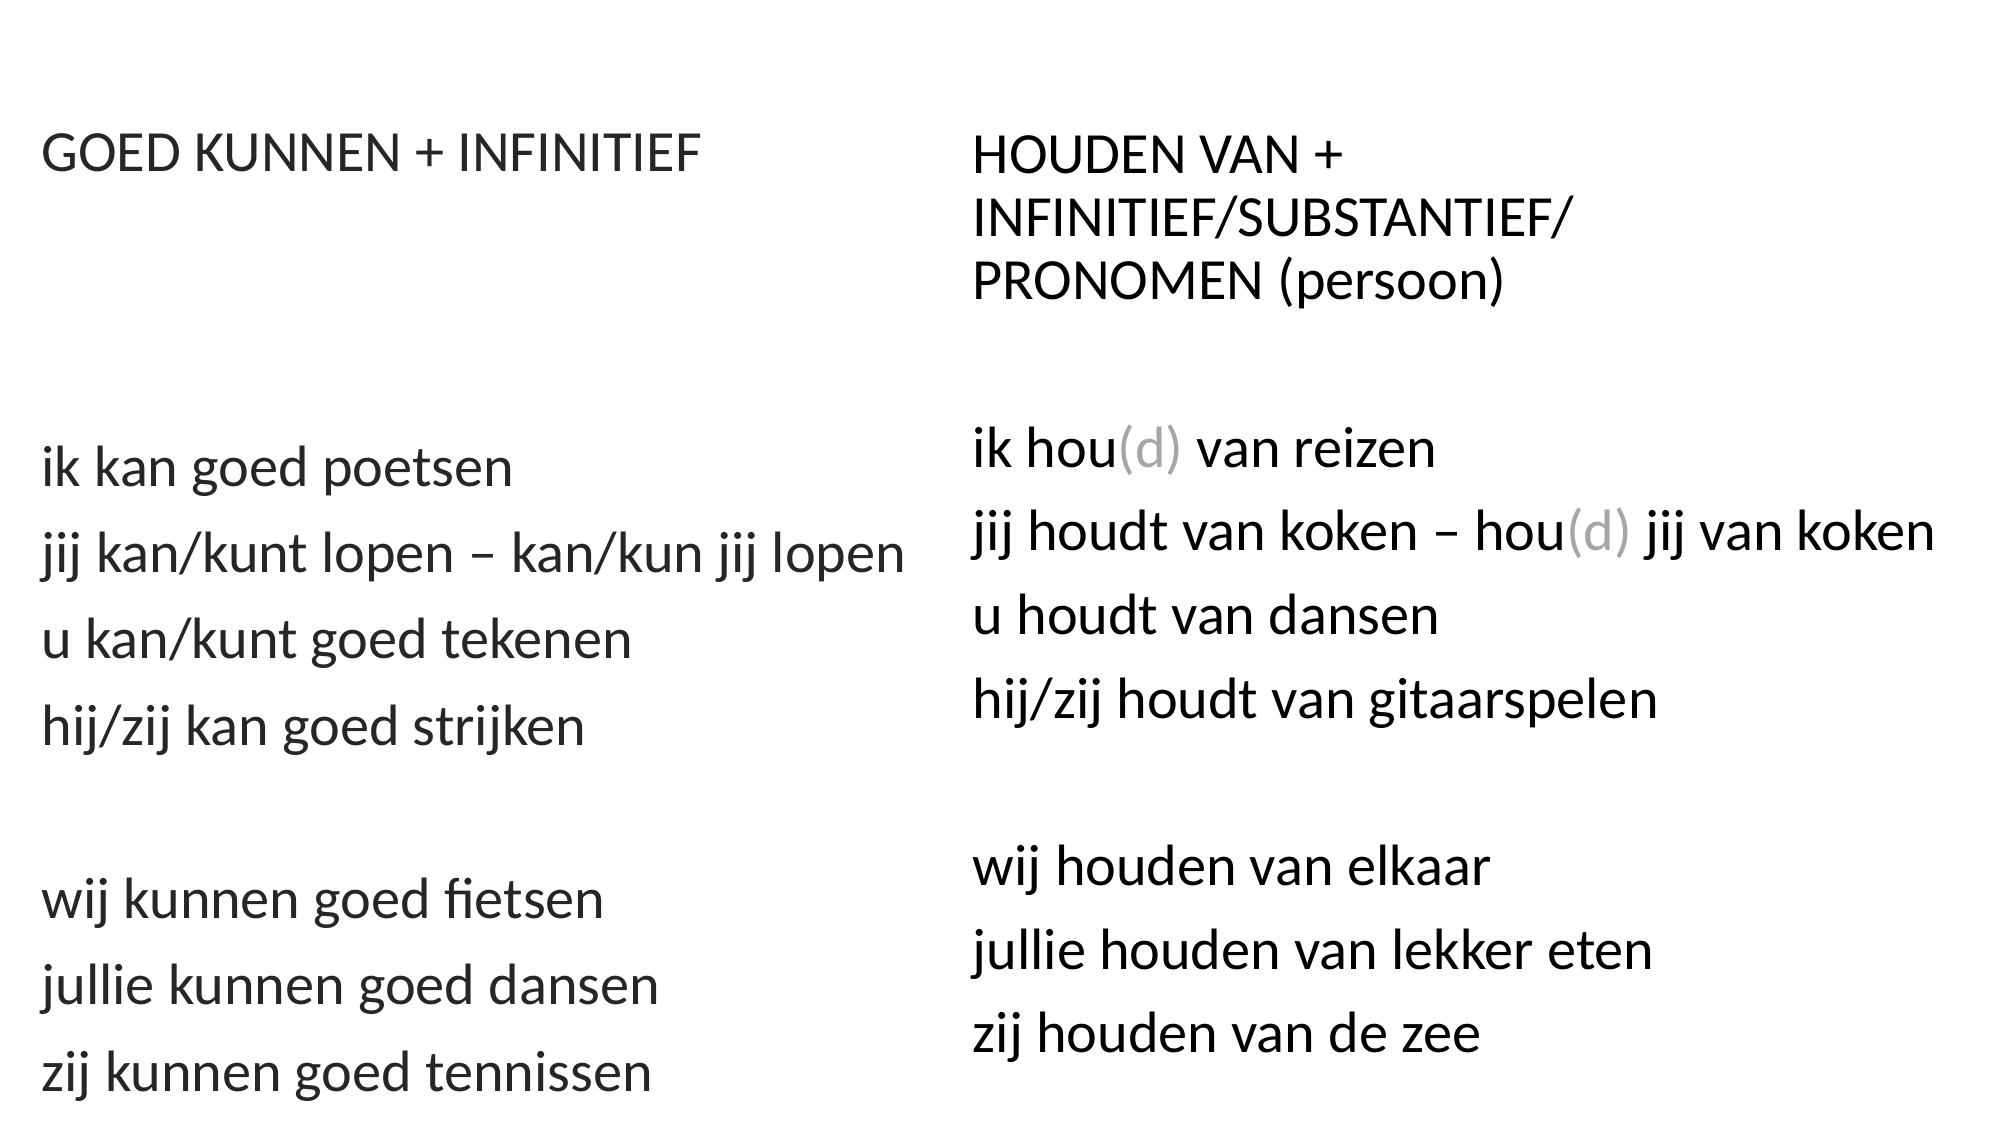

GOED KUNNEN + INFINITIEF

ik kan goed poetsen
jij kan/kunt lopen – kan/kun jij lopen
u kan/kunt goed tekenen
hij/zij kan goed strijken

wij kunnen goed fietsen
jullie kunnen goed dansen
zij kunnen goed tennissen
HOUDEN VAN + INFINITIEF/SUBSTANTIEF/
PRONOMEN (persoon)

ik hou(d) van reizen
jij houdt van koken – hou(d) jij van koken
u houdt van dansen
hij/zij houdt van gitaarspelen

wij houden van elkaar
jullie houden van lekker eten
zij houden van de zee